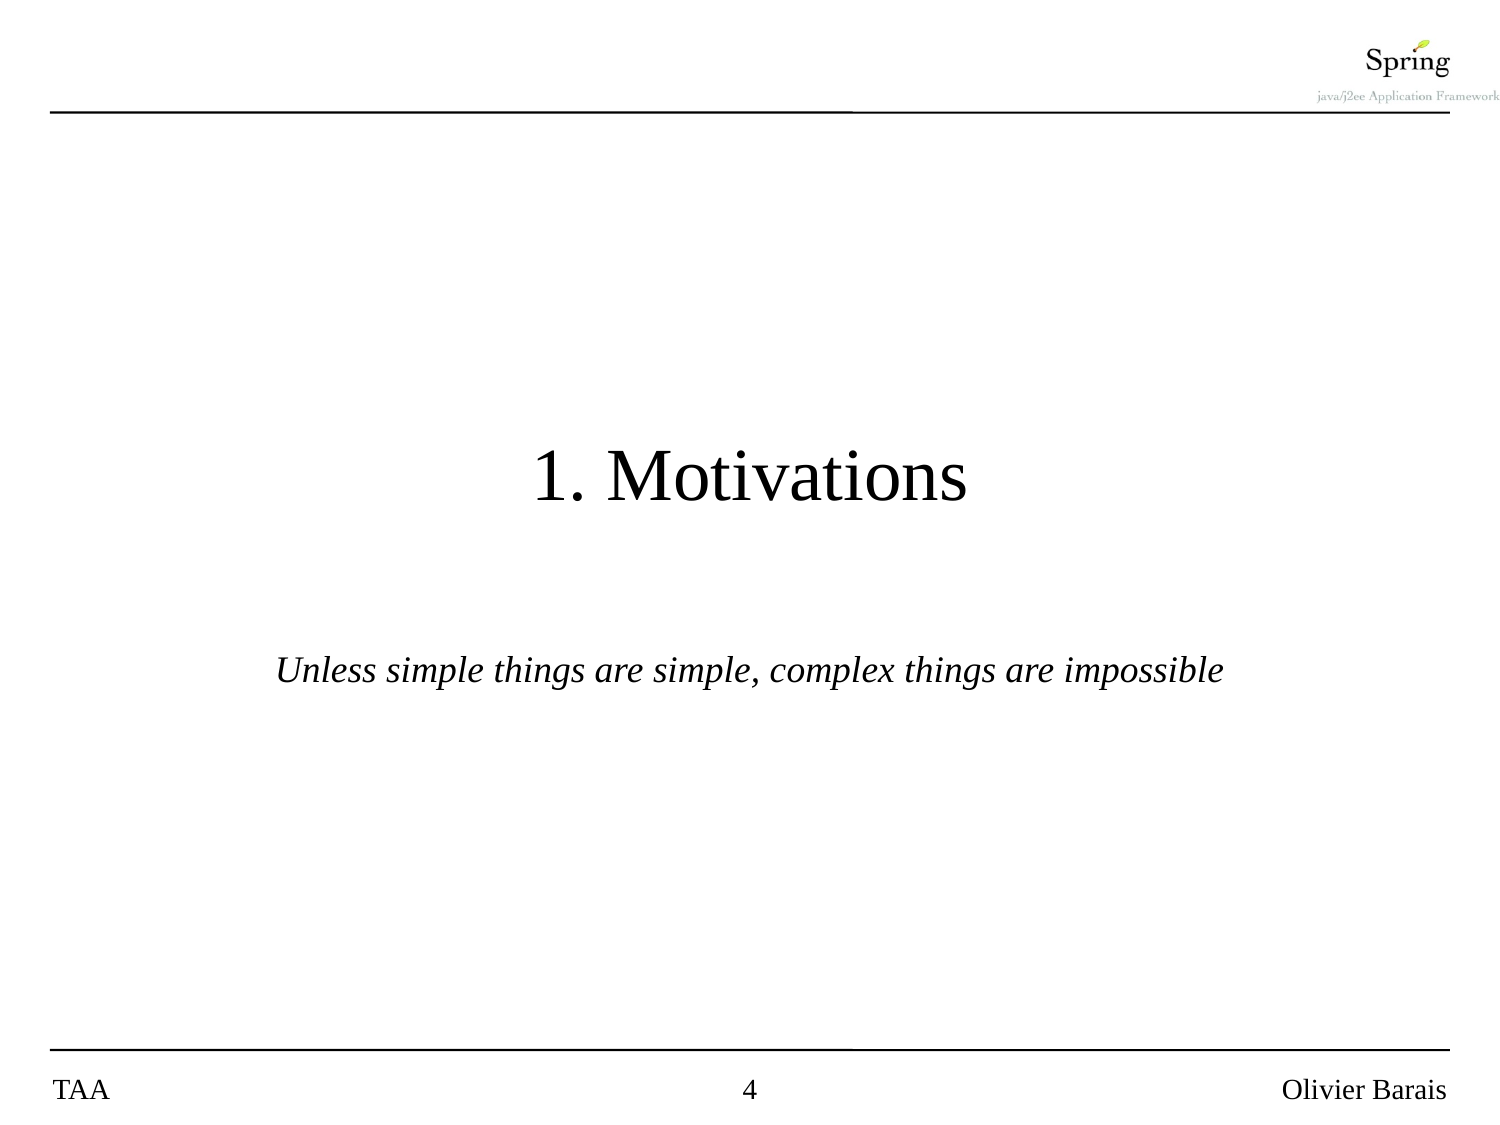

# 1. Motivations
Unless simple things are simple, complex things are impossible

TAA
4
Olivier Barais